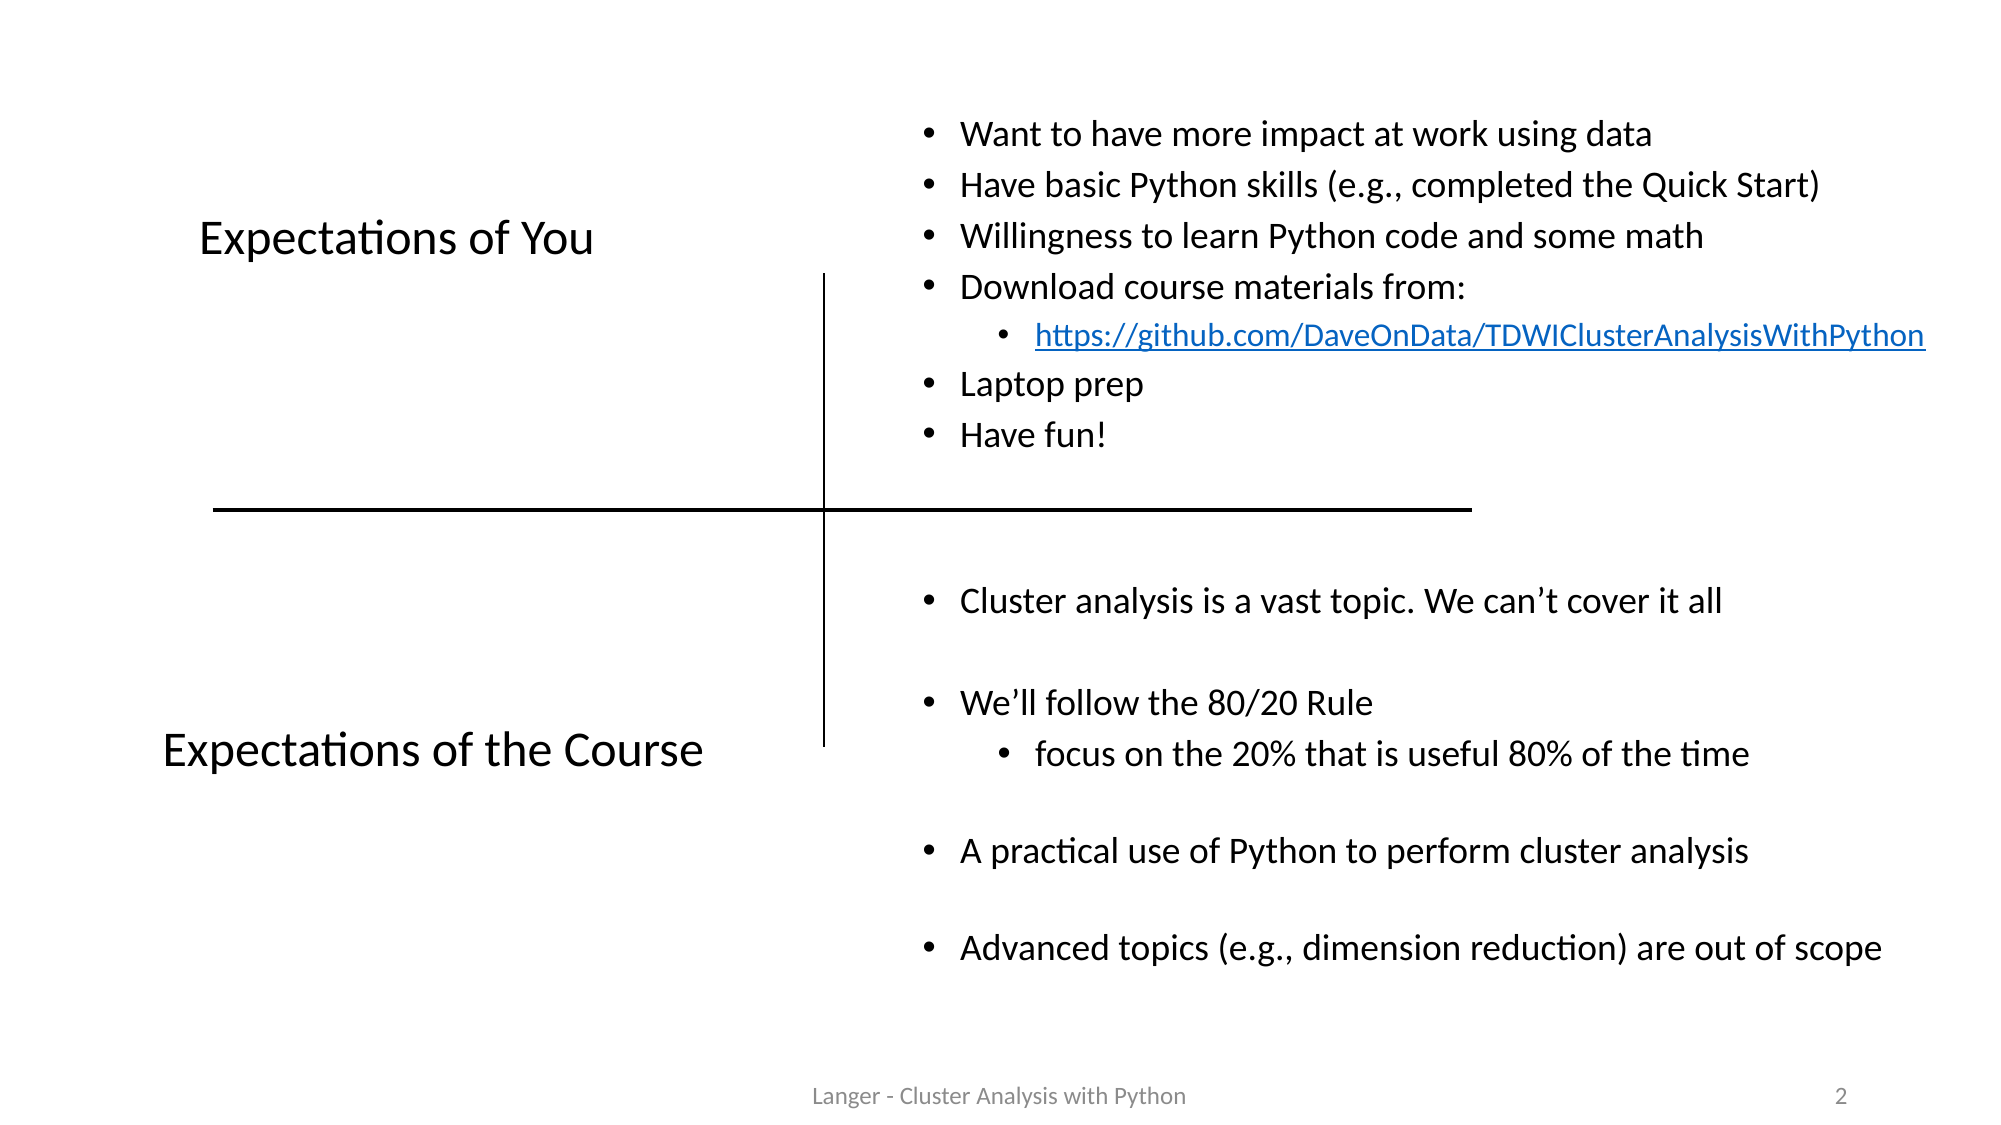

Want to have more impact at work using data
Have basic Python skills (e.g., completed the Quick Start)
Willingness to learn Python code and some math
Download course materials from:
https://github.com/DaveOnData/TDWIClusterAnalysisWithPython
Laptop prep
Have fun!
Expectations of You
Cluster analysis is a vast topic. We can’t cover it all

We’ll follow the 80/20 Rule
focus on the 20% that is useful 80% of the time

A practical use of Python to perform cluster analysis

Advanced topics (e.g., dimension reduction) are out of scope
Expectations of the Course
Langer - Cluster Analysis with Python
2